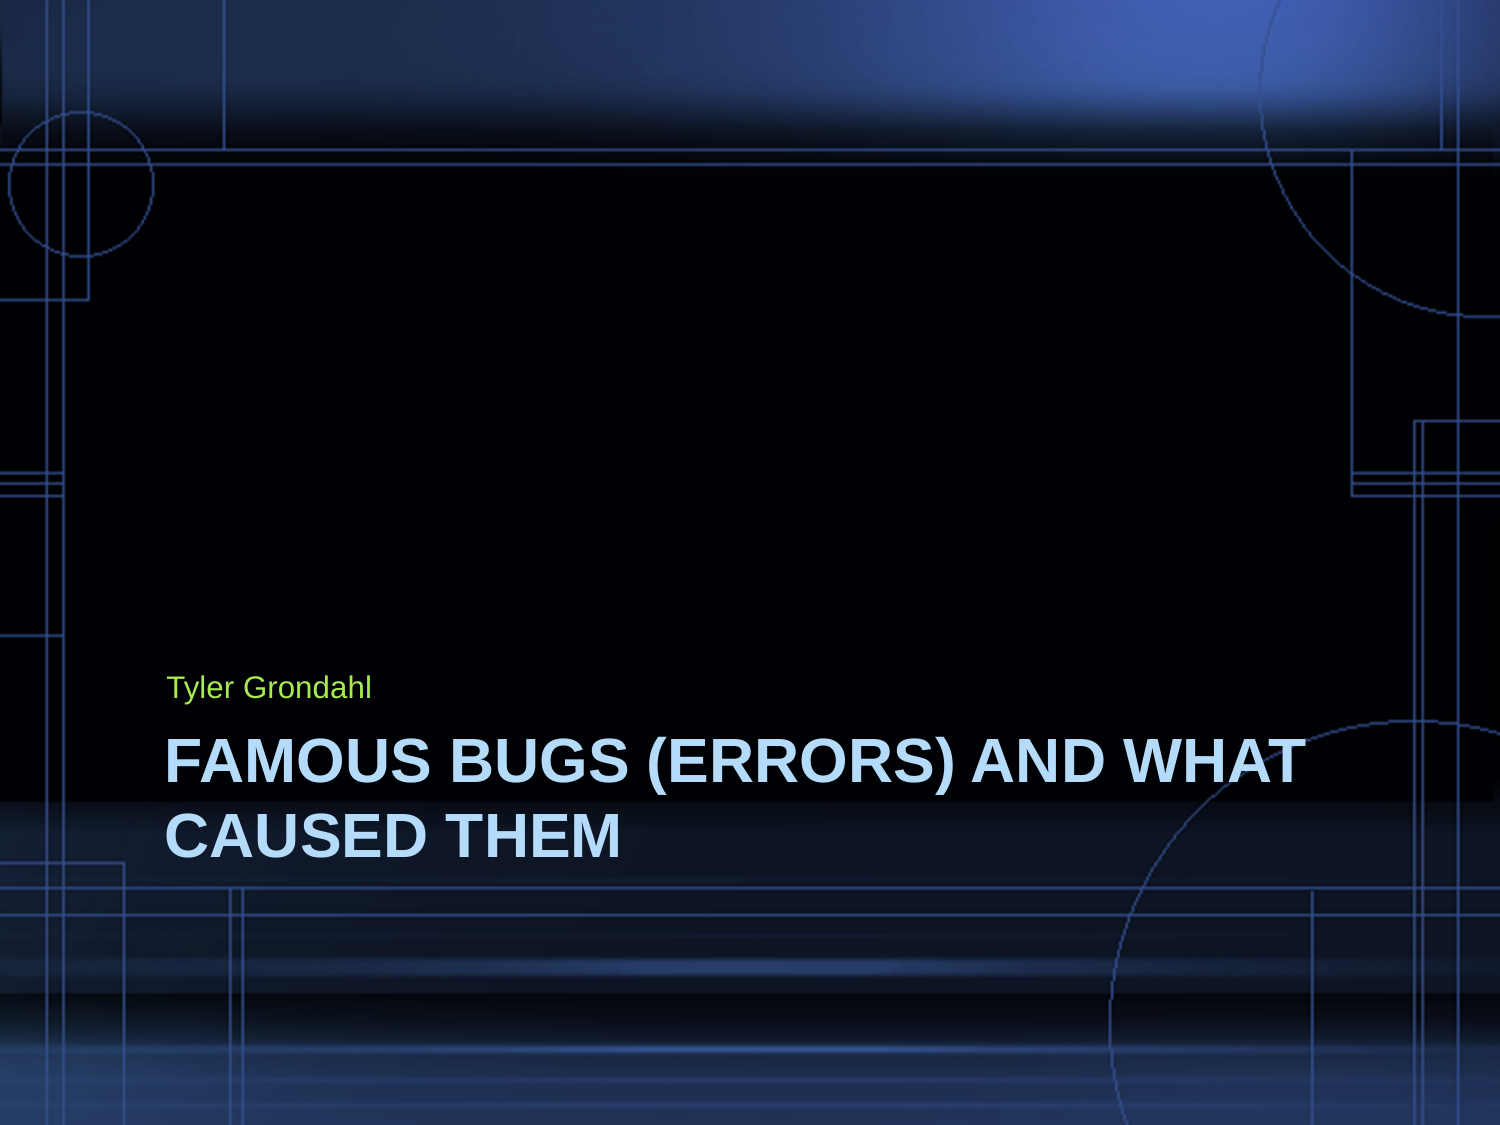

Tyler Grondahl
# Famous bugs (errors) and what caused them